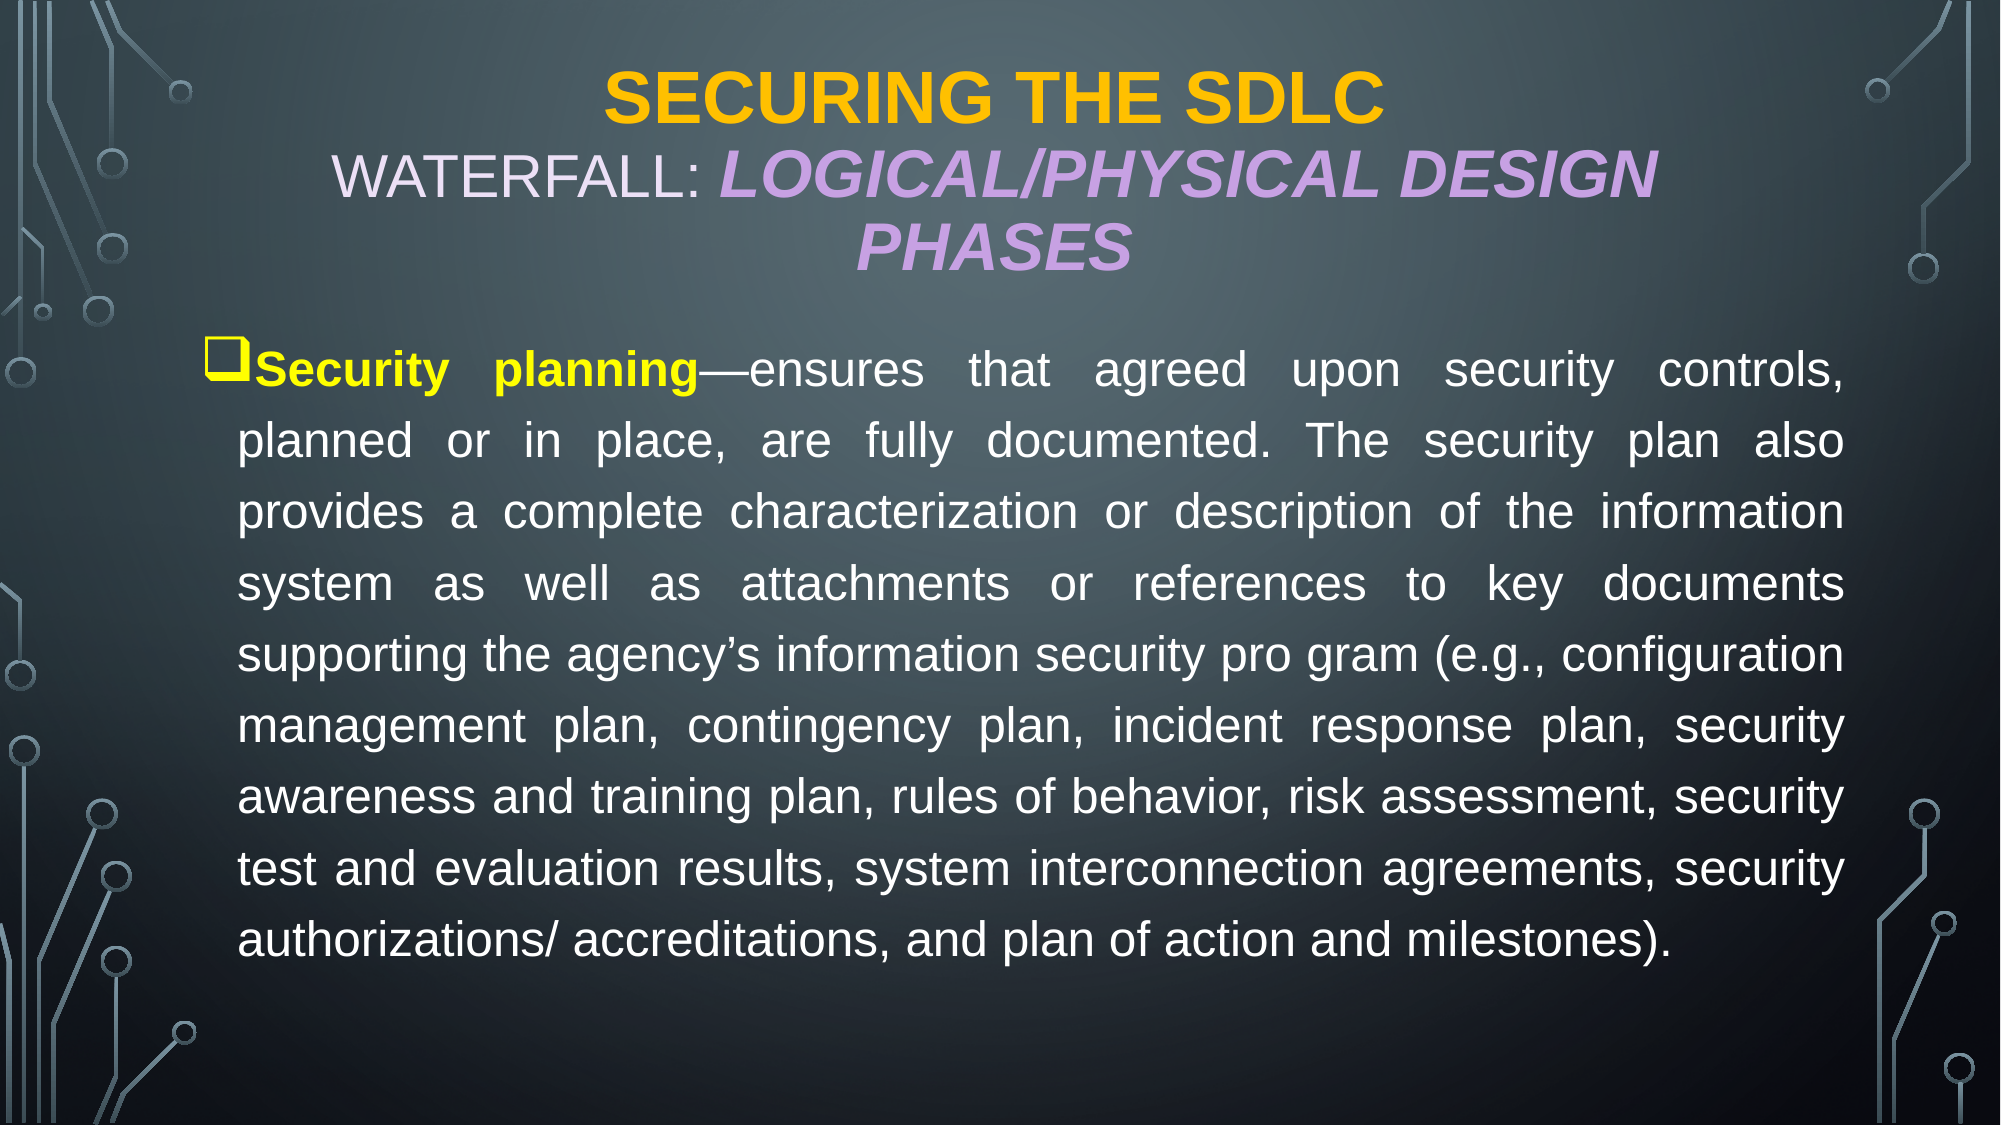

# Securing the SDLC Waterfall: Logical/Physical Design Phases
Security planning—ensures that agreed upon security controls, planned or in place, are fully documented. The security plan also provides a complete characterization or description of the information system as well as attachments or references to key documents supporting the agency’s information security pro gram (e.g., configuration management plan, contingency plan, incident response plan, security awareness and training plan, rules of behavior, risk assessment, security test and evaluation results, system interconnection agreements, security authorizations/ accreditations, and plan of action and milestones).